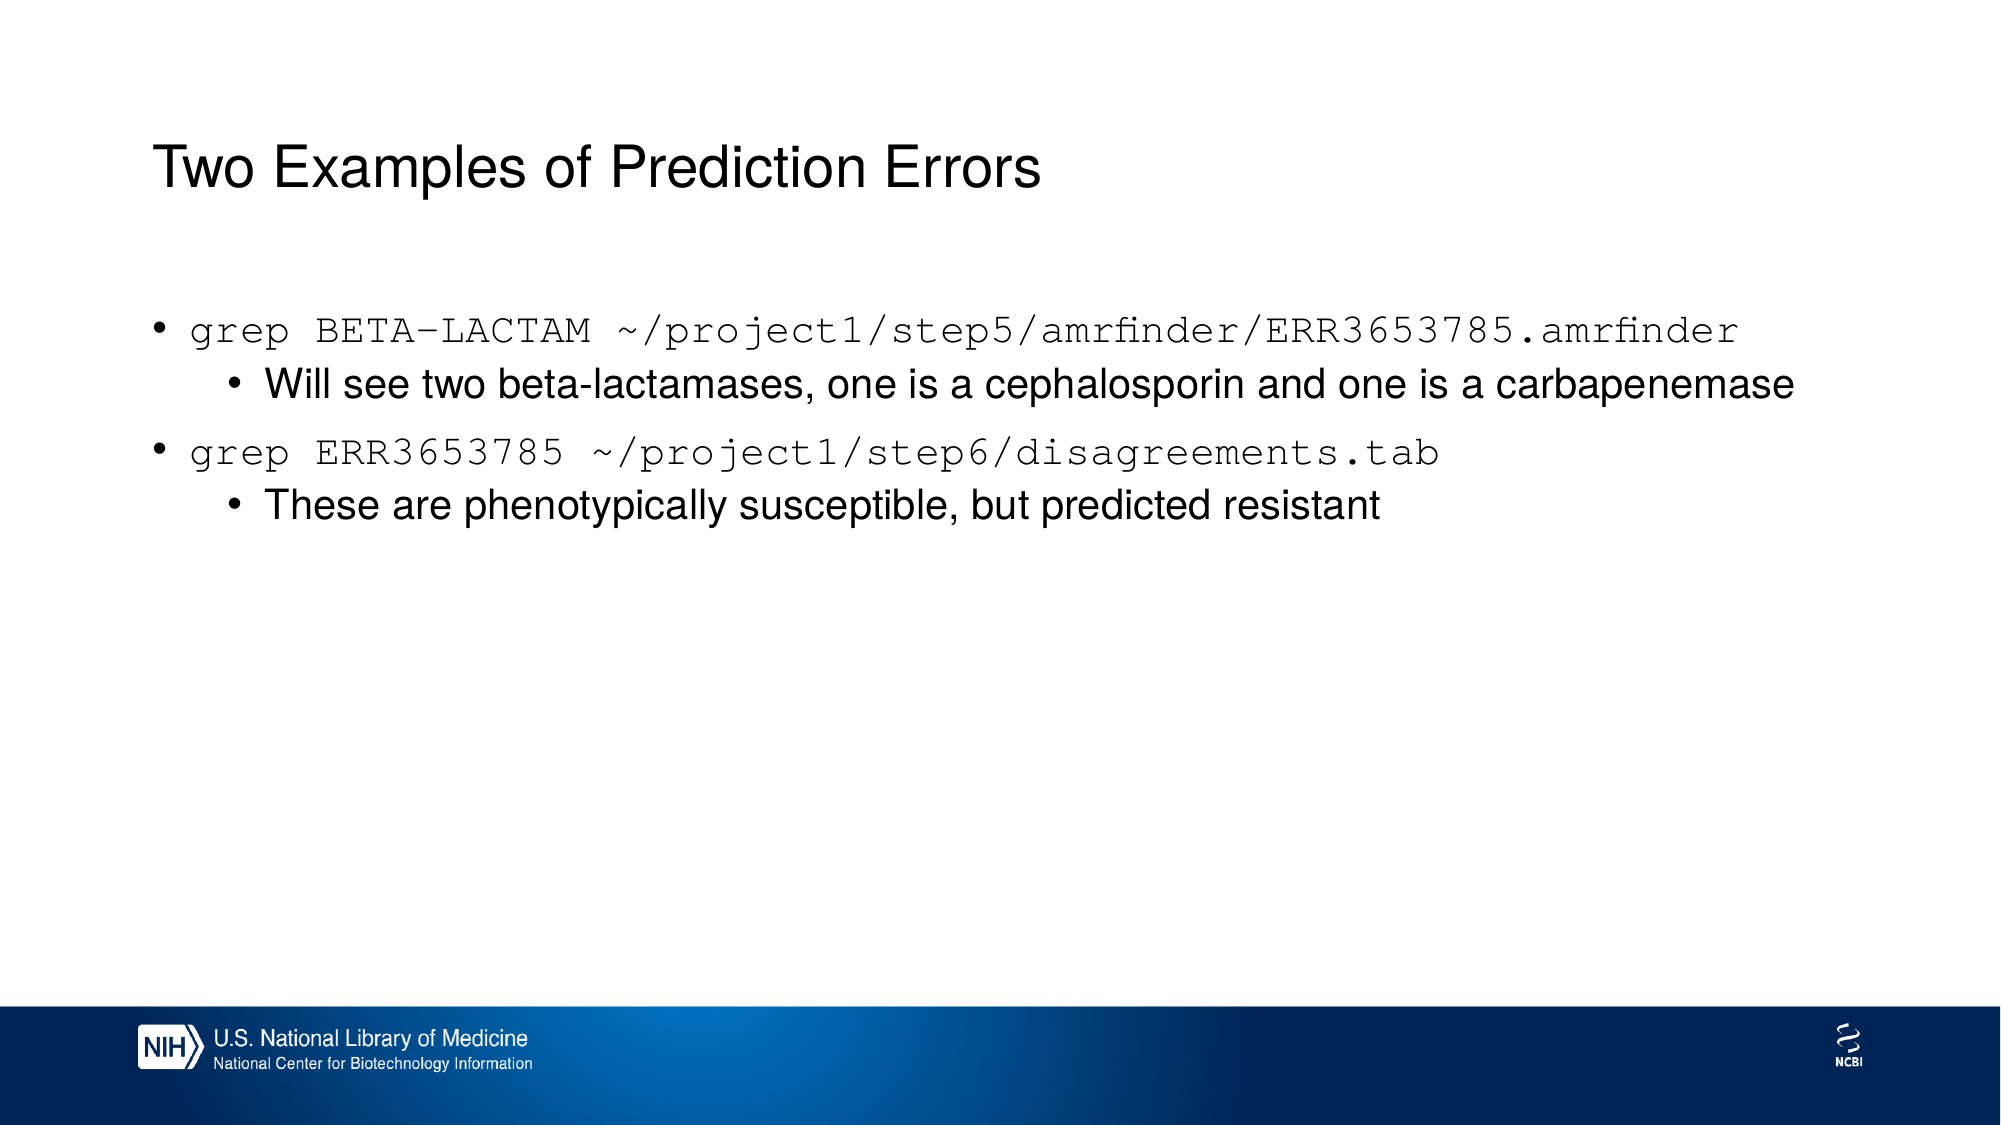

# Two Examples of Prediction Errors
grep BETA-LACTAM ~/project1/step5/amrfinder/ERR3653785.amrfinder
Will see two beta-lactamases, one is a cephalosporin and one is a carbapenemase
grep ERR3653785 ~/project1/step6/disagreements.tab
These are phenotypically susceptible, but predicted resistant